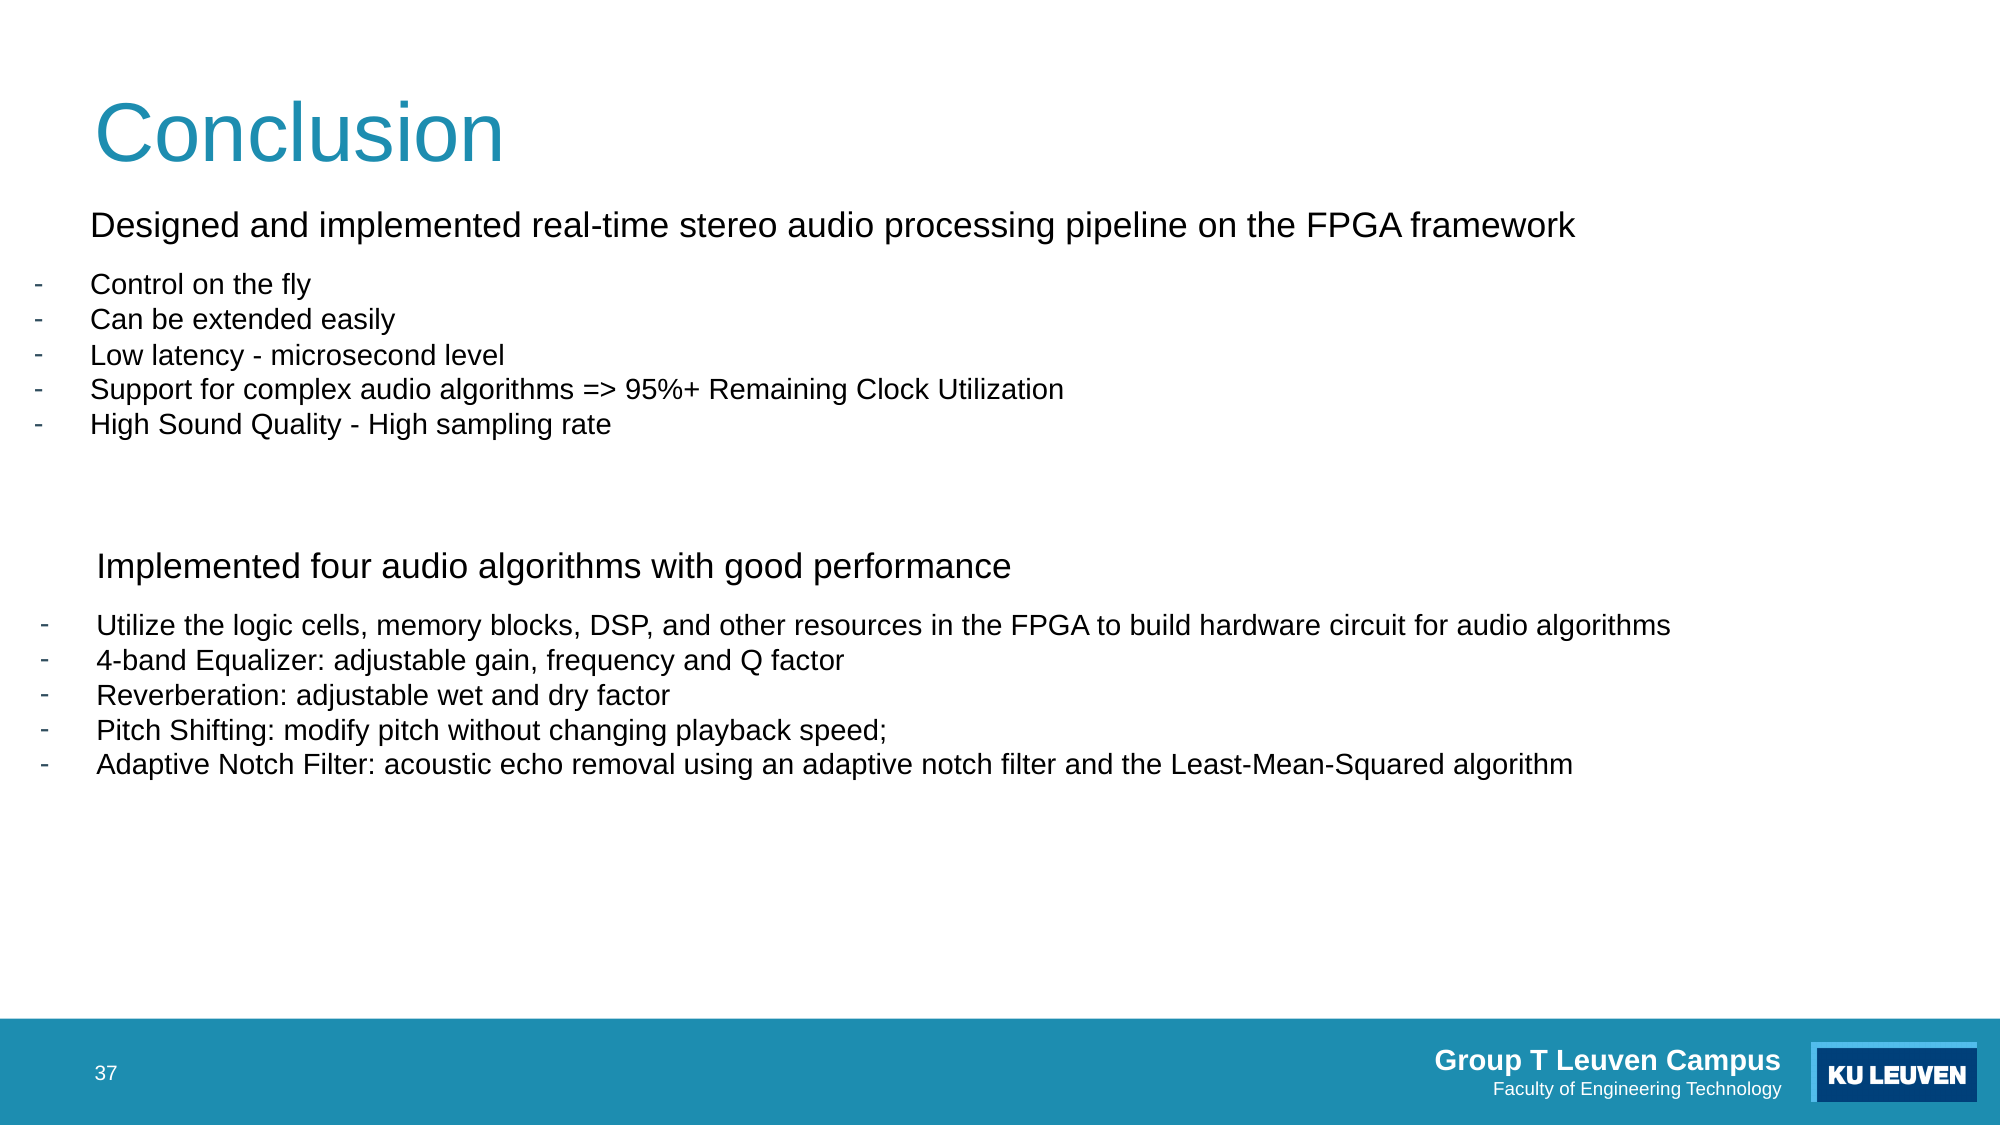

# Conclusion
Designed and implemented real-time stereo audio processing pipeline on the FPGA framework
Control on the fly
Can be extended easily
Low latency - microsecond level
Support for complex audio algorithms => 95%+ Remaining Clock Utilization
High Sound Quality - High sampling rate
Implemented four audio algorithms with good performance
Utilize the logic cells, memory blocks, DSP, and other resources in the FPGA to build hardware circuit for audio algorithms
4-band Equalizer: adjustable gain, frequency and Q factor
Reverberation: adjustable wet and dry factor
Pitch Shifting: modify pitch without changing playback speed;
Adaptive Notch Filter: acoustic echo removal using an adaptive notch filter and the Least-Mean-Squared algorithm
37